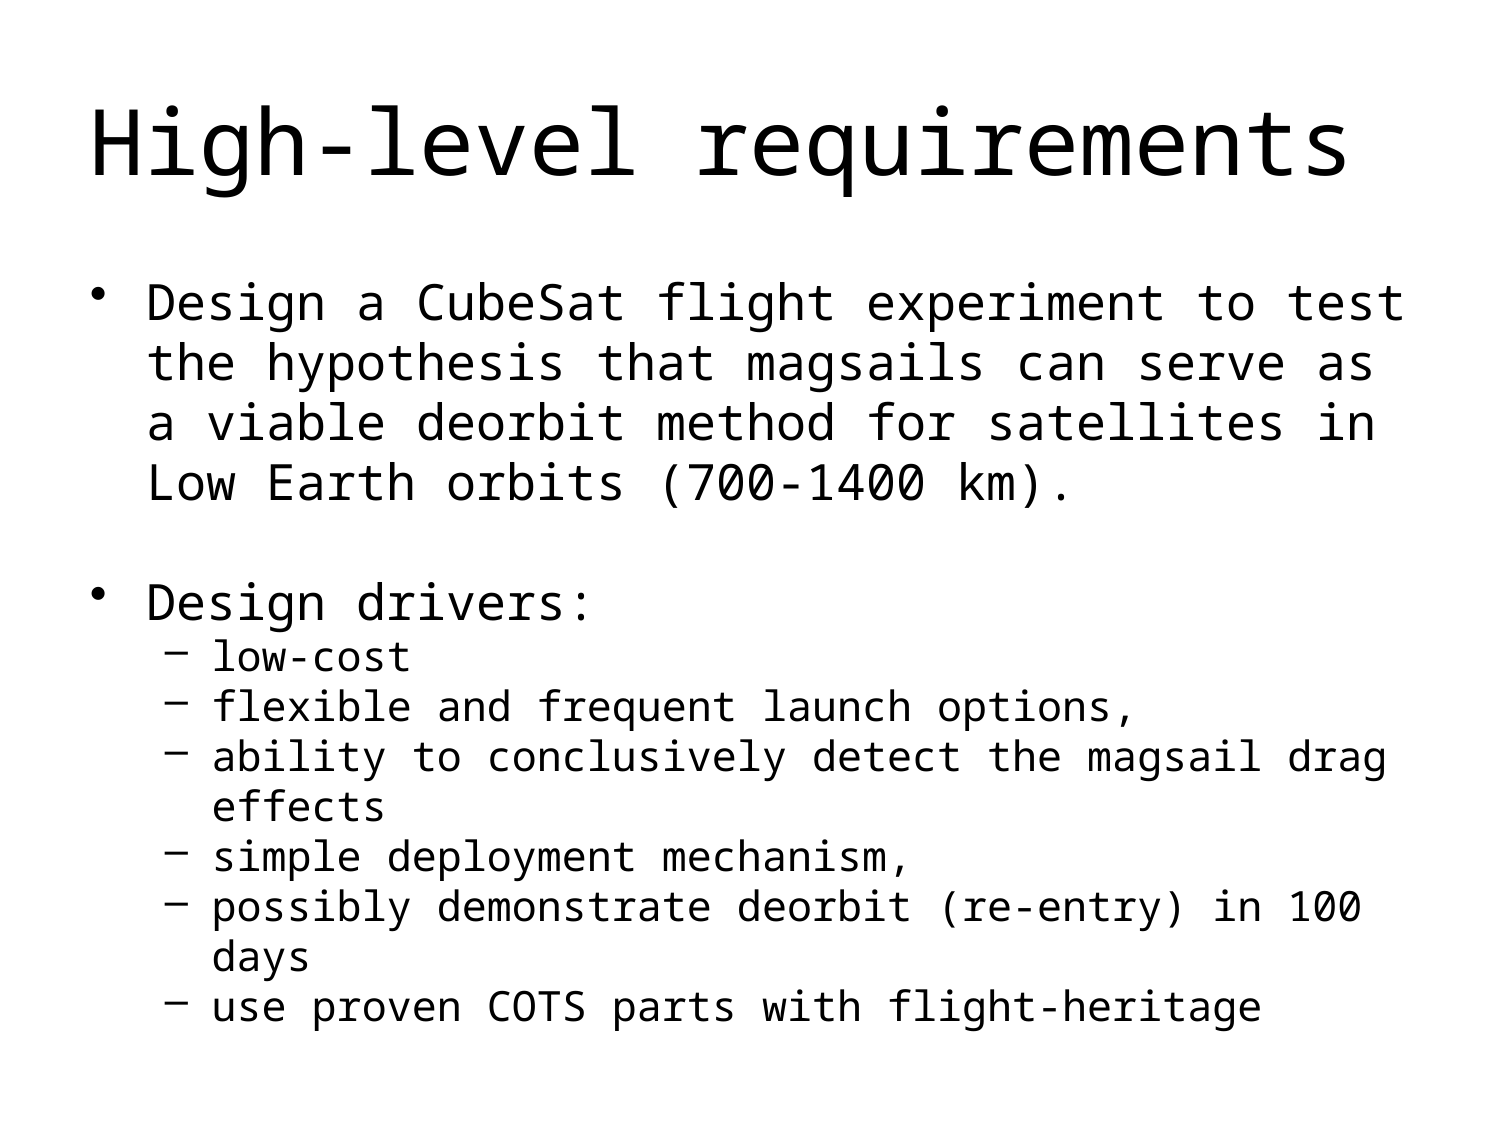

# High-level requirements
Design a CubeSat flight experiment to test the hypothesis that magsails can serve as a viable deorbit method for satellites in Low Earth orbits (700-1400 km).

Design drivers:
low-cost
flexible and frequent launch options,
ability to conclusively detect the magsail drag effects
simple deployment mechanism,
possibly demonstrate deorbit (re-entry) in 100 days
use proven COTS parts with flight-heritage